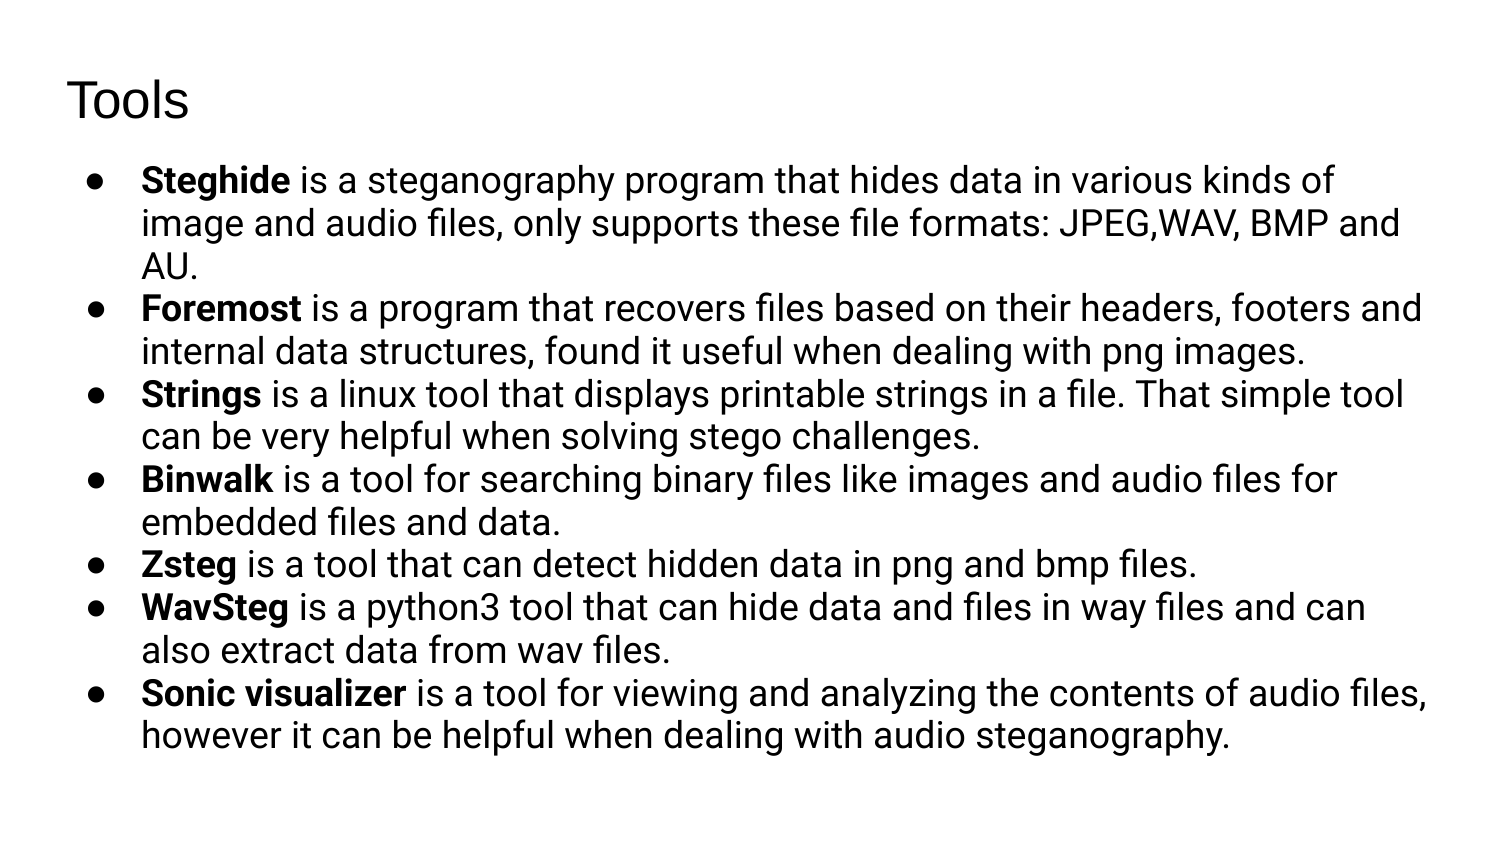

# Tools
Steghide is a steganography program that hides data in various kinds of image and audio files, only supports these file formats: JPEG,WAV, BMP and AU.
Foremost is a program that recovers files based on their headers, footers and internal data structures, found it useful when dealing with png images.
Strings is a linux tool that displays printable strings in a file. That simple tool can be very helpful when solving stego challenges.
Binwalk is a tool for searching binary files like images and audio files for embedded files and data.
Zsteg is a tool that can detect hidden data in png and bmp files.
WavSteg is a python3 tool that can hide data and files in way files and can also extract data from wav files.
Sonic visualizer is a tool for viewing and analyzing the contents of audio files, however it can be helpful when dealing with audio steganography.